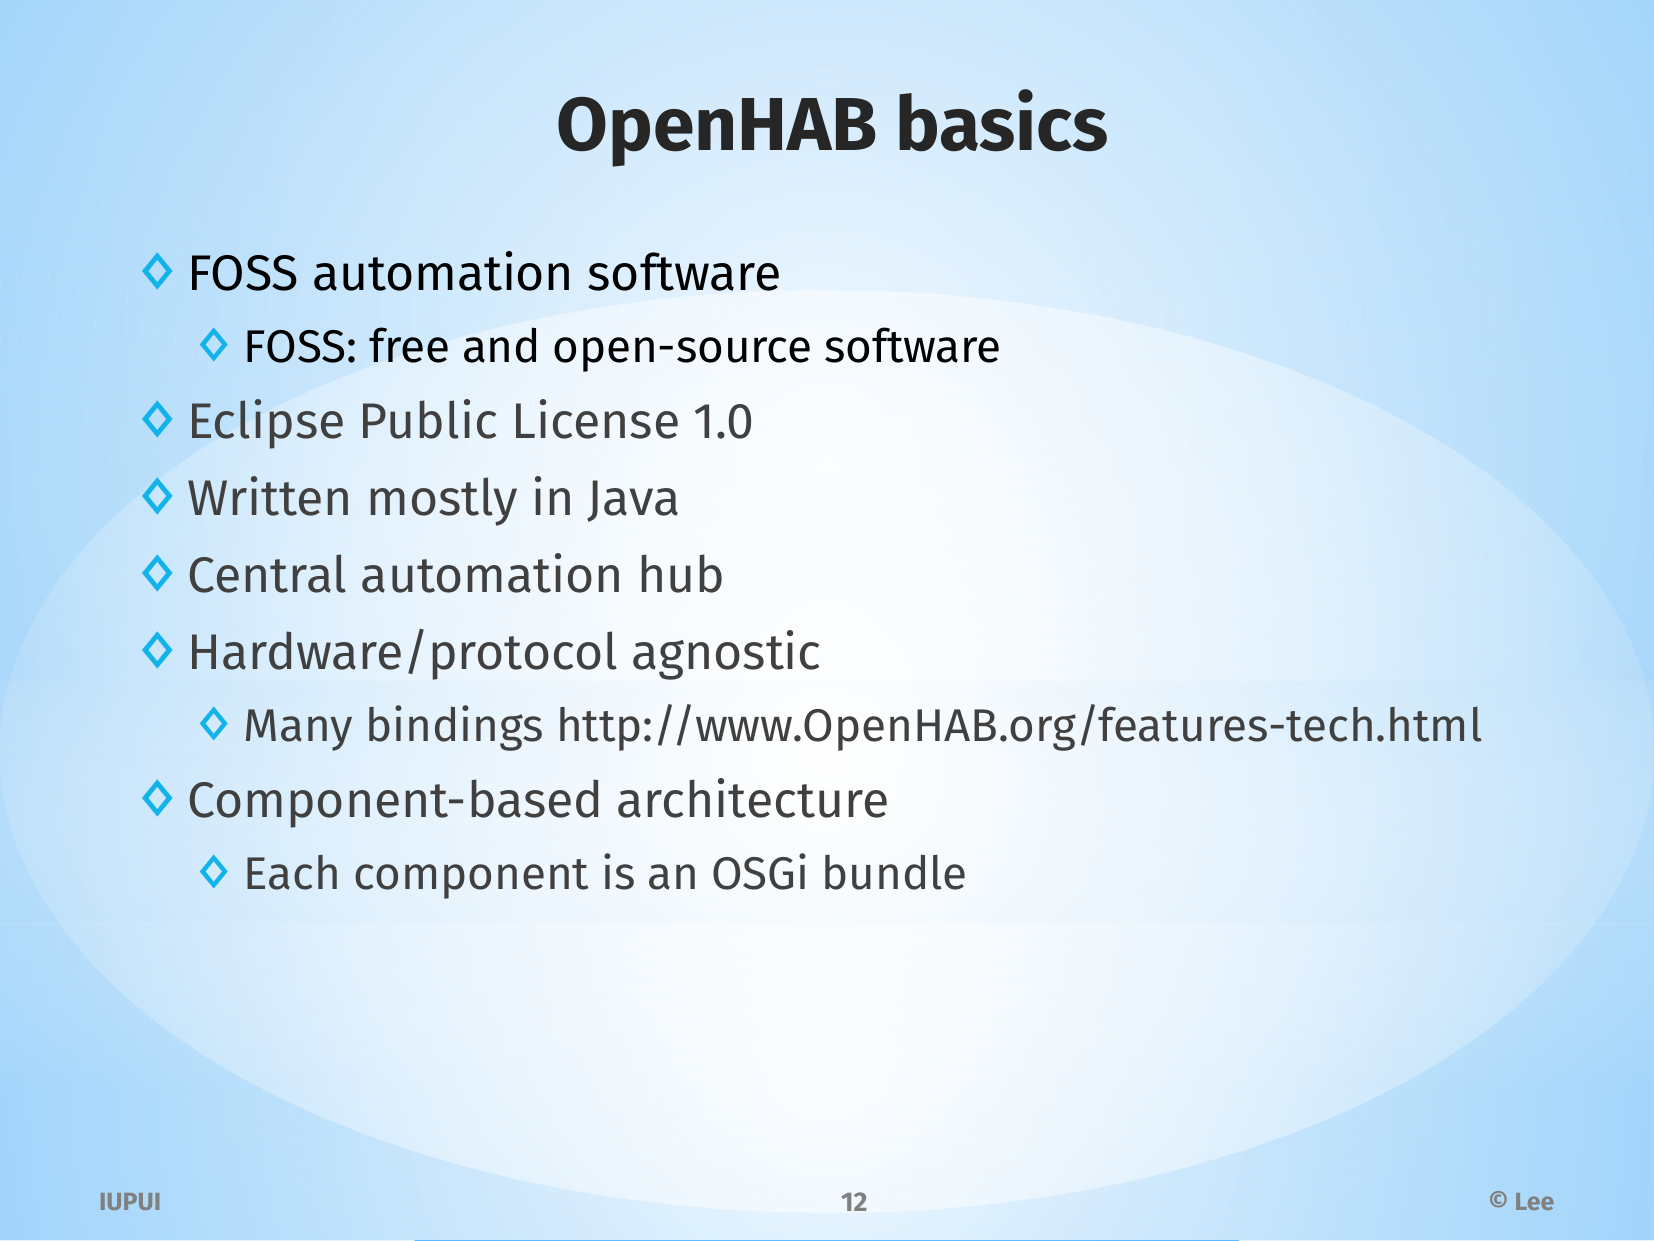

# OpenHAB basics
FOSS automation software
FOSS: free and open-source software
Eclipse Public License 1.0
Written mostly in Java
Central automation hub
Hardware/protocol agnostic
Many bindings http://www.OpenHAB.org/features-tech.html
Component-based architecture
Each component is an OSGi bundle

IUPUI
12
© Lee